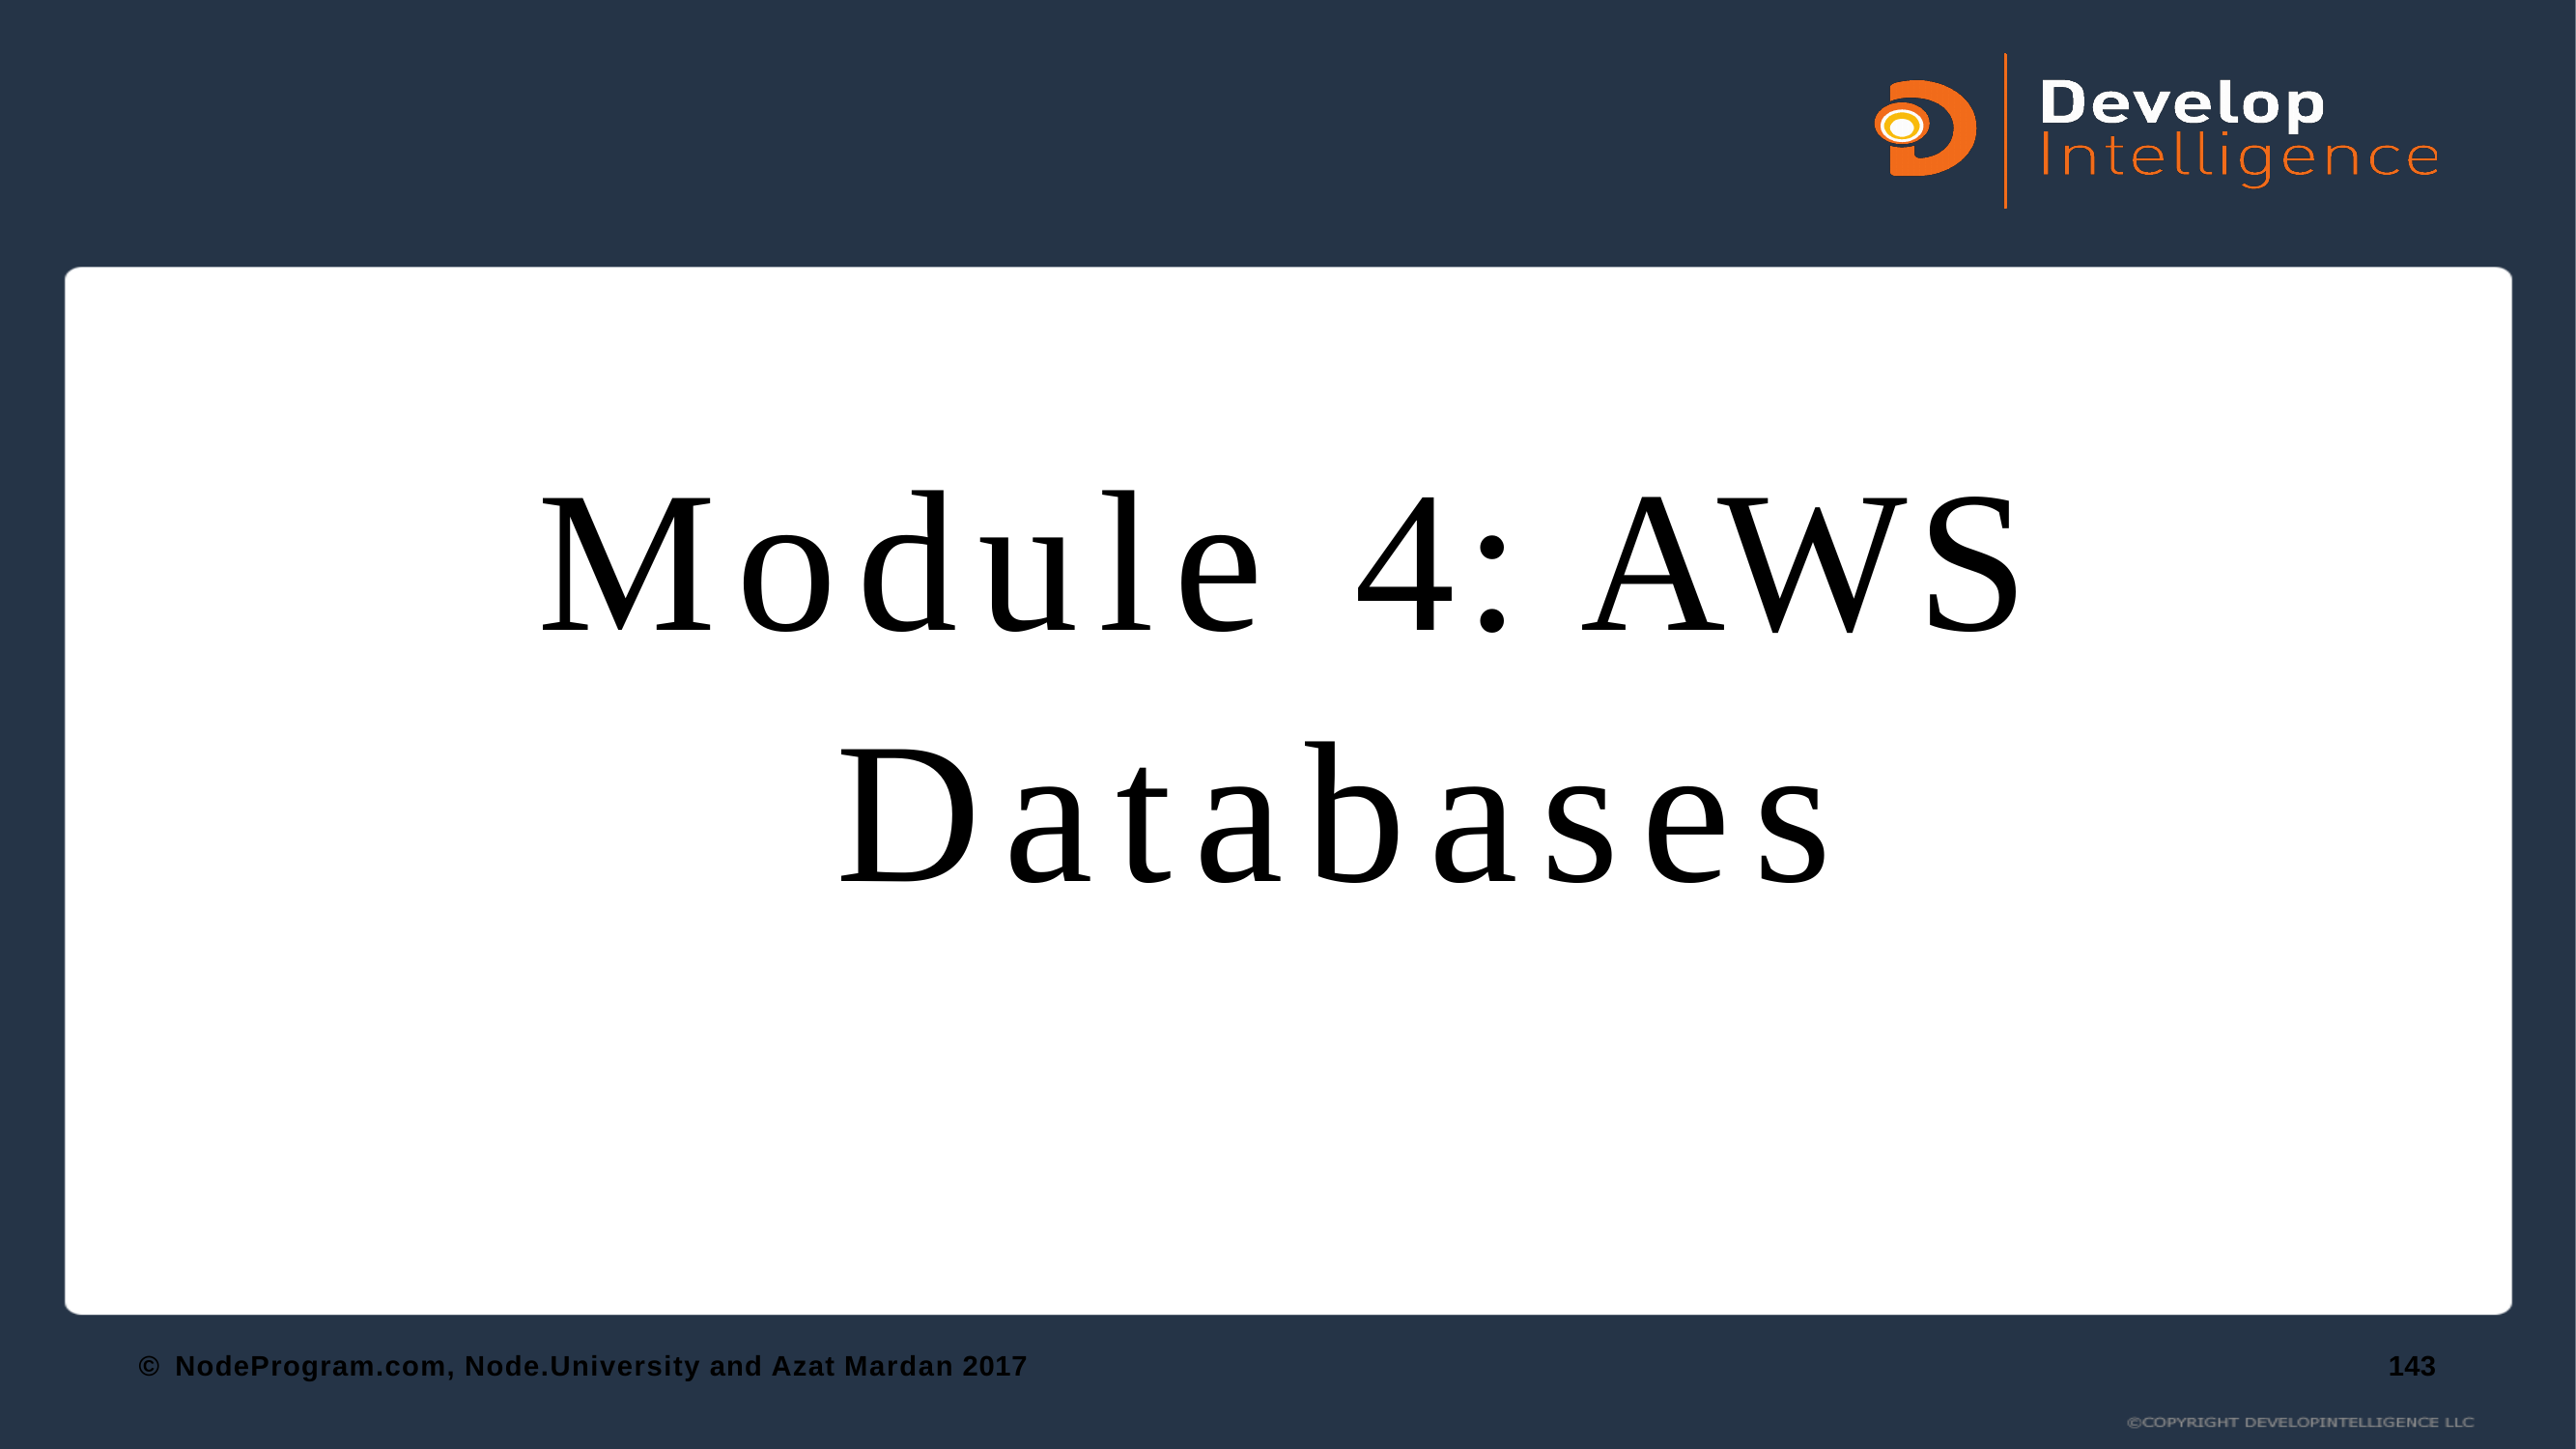

# Module 4: AWS  Databases
© NodeProgram.com, Node.University and Azat Mardan 2017
143